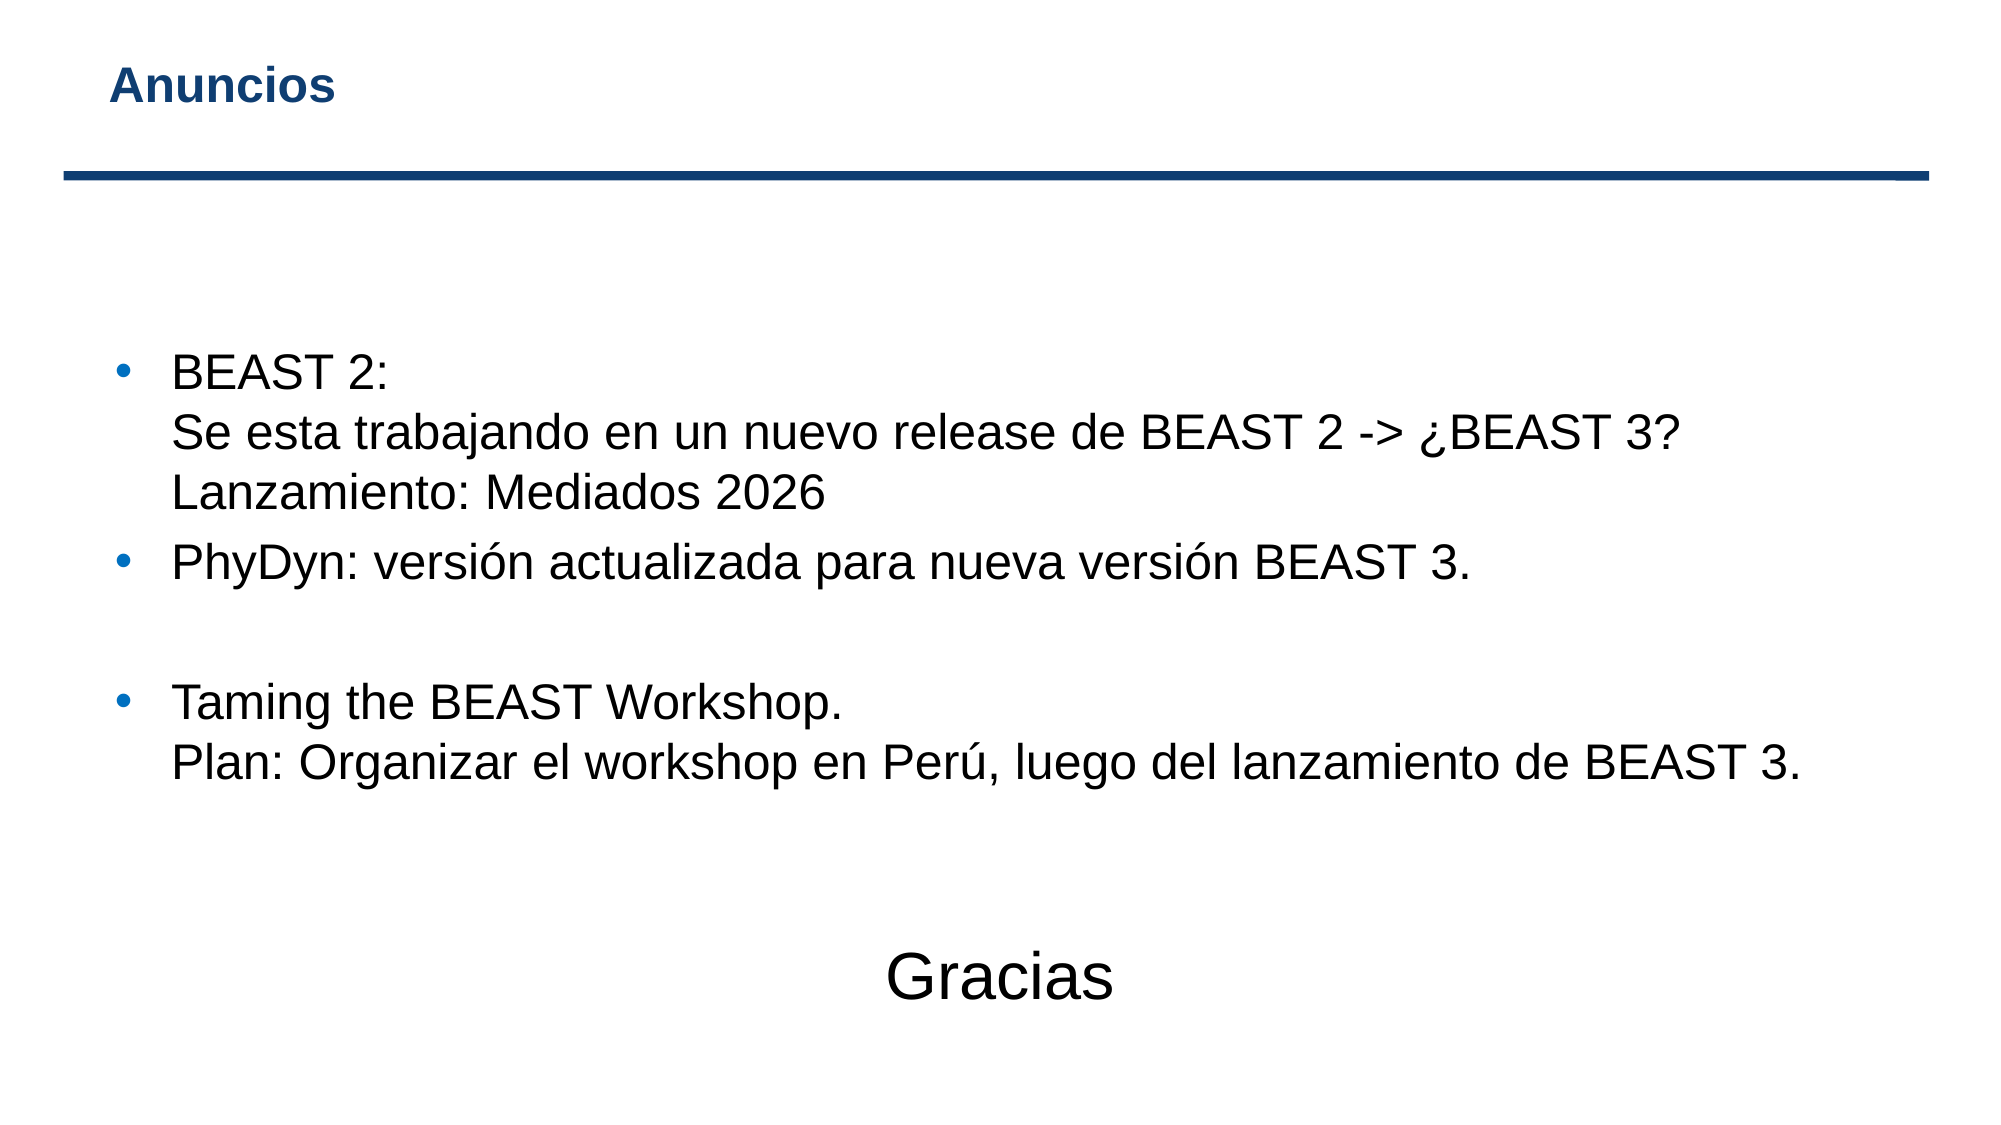

# Anuncios

BEAST 2:
Se esta trabajando en un nuevo release de BEAST 2 -> ¿BEAST 3?
Lanzamiento: Mediados 2026
PhyDyn: versión actualizada para nueva versión BEAST 3.

Taming the BEAST Workshop.
Plan: Organizar el workshop en Perú, luego del lanzamiento de BEAST 3.

Gracias